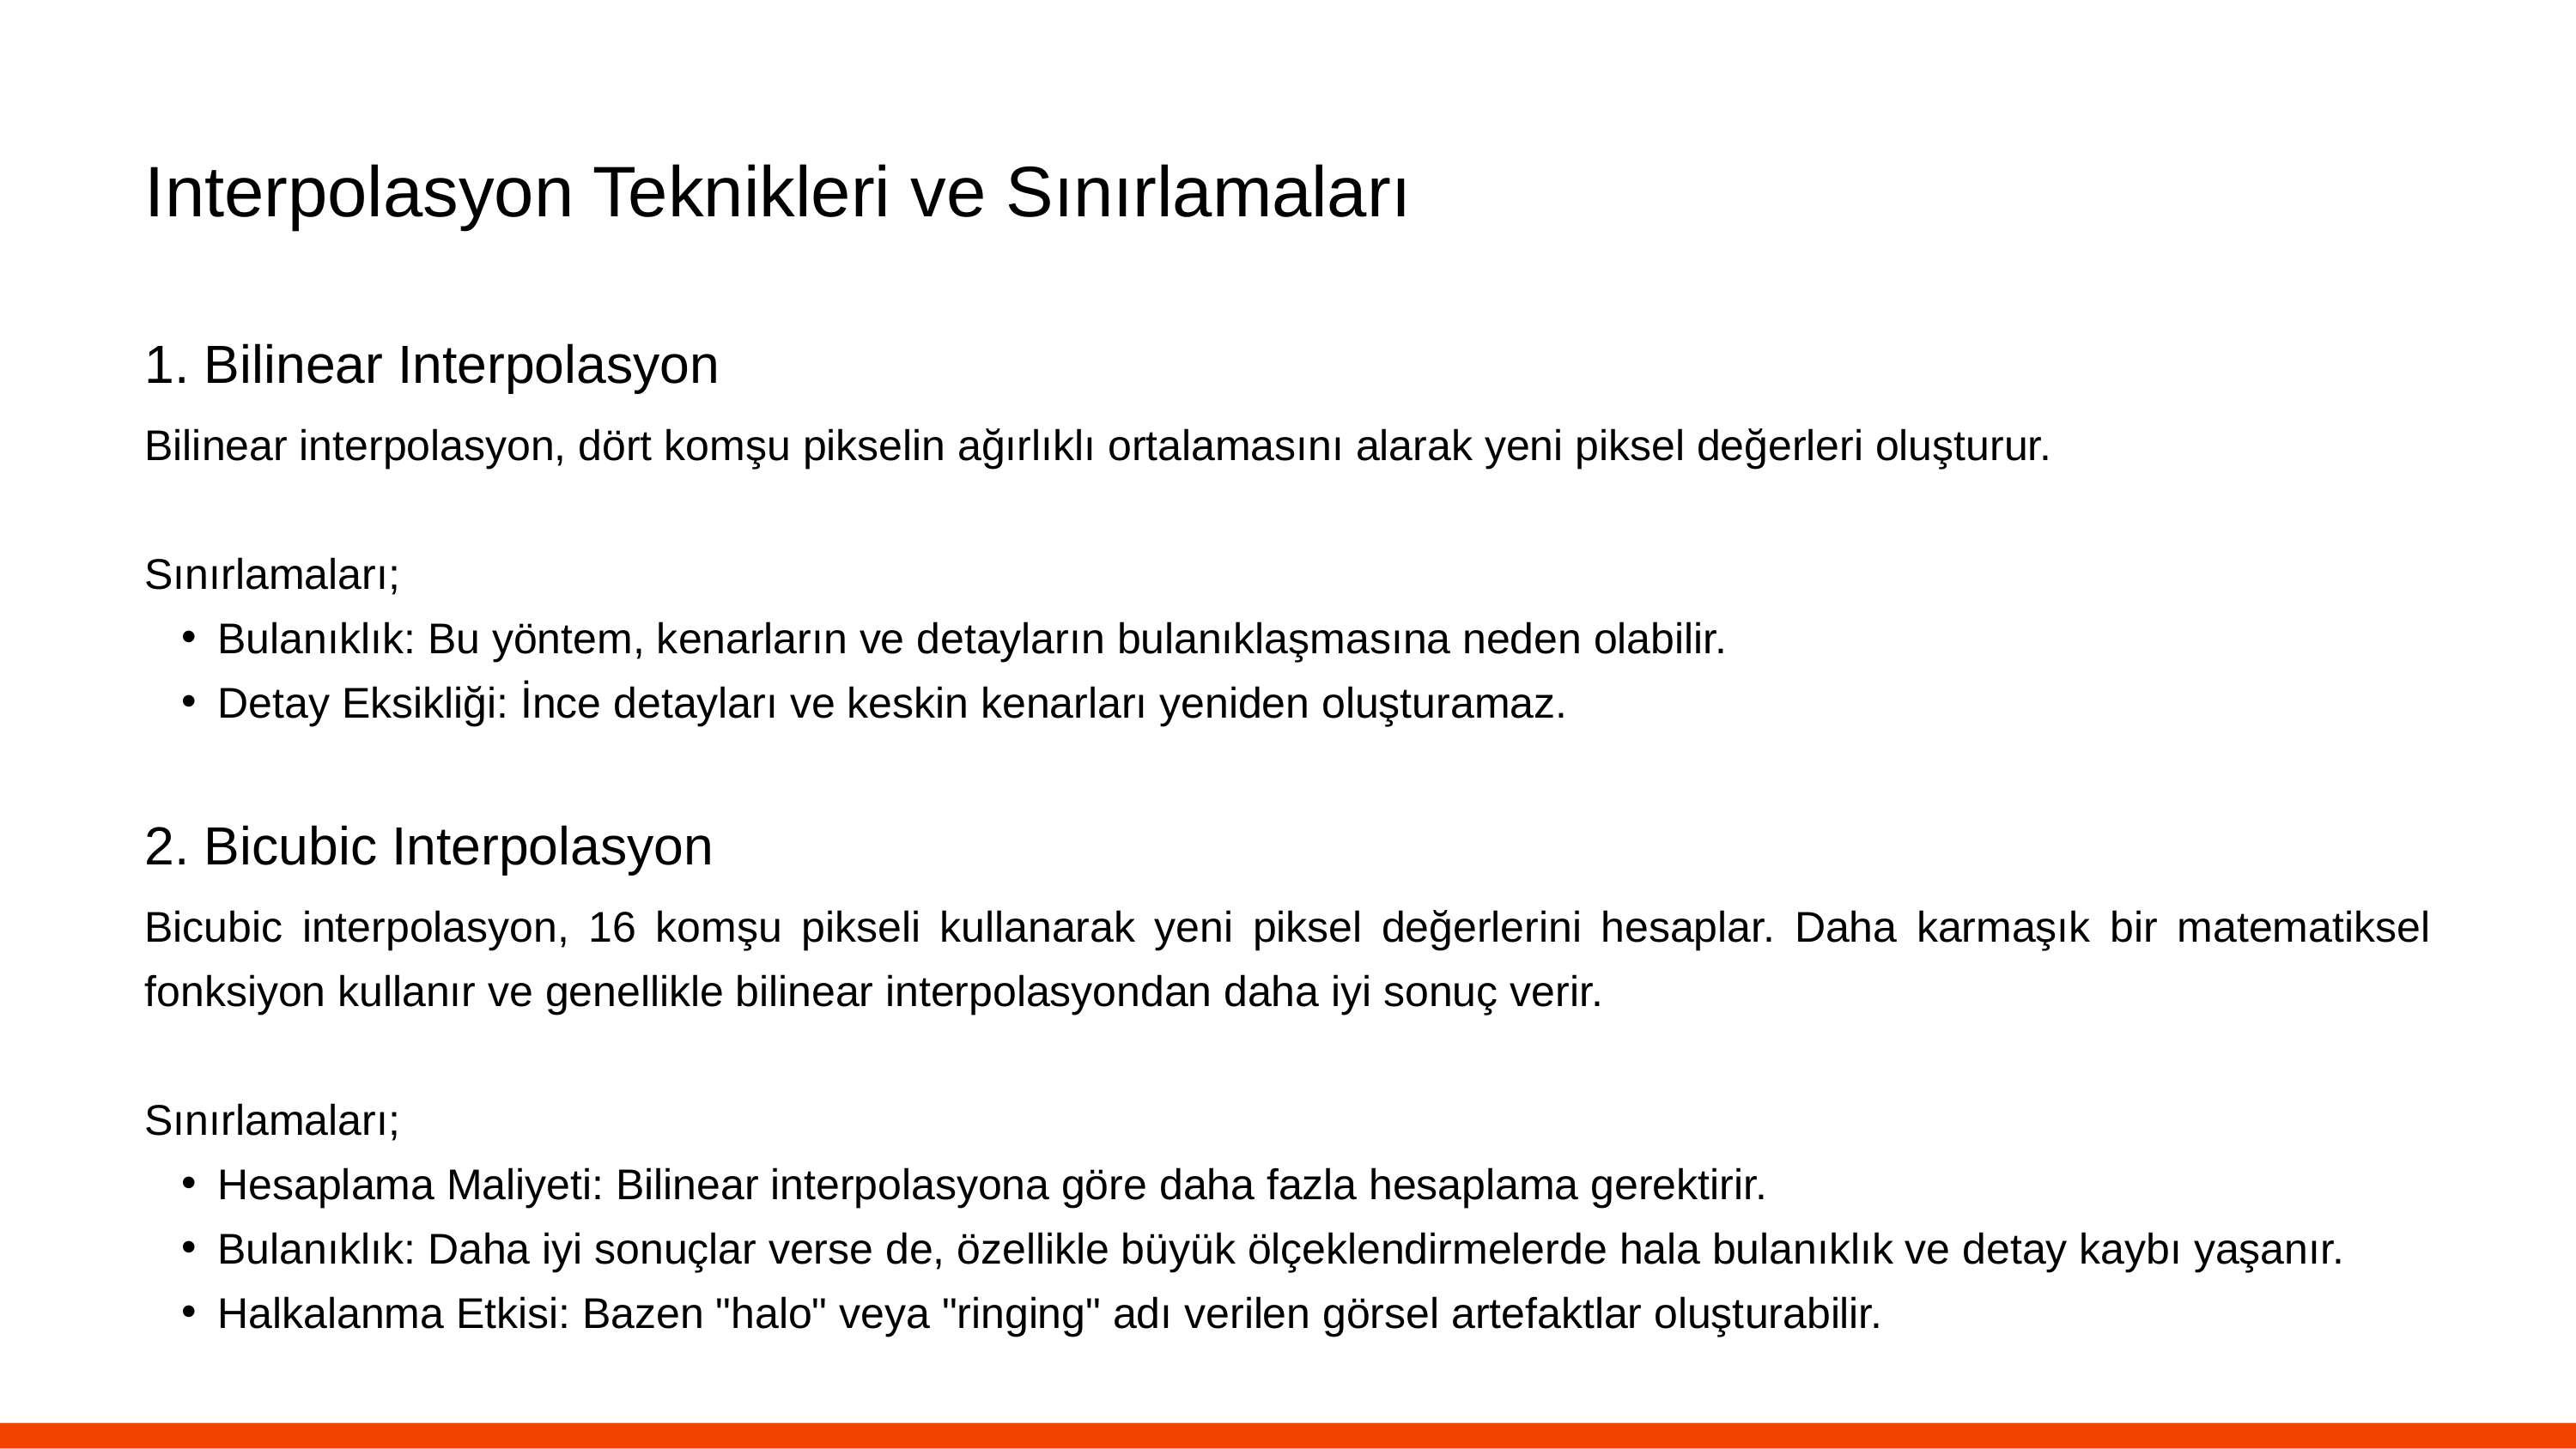

Interpolasyon Teknikleri ve Sınırlamaları
1. Bilinear Interpolasyon
Bilinear interpolasyon, dört komşu pikselin ağırlıklı ortalamasını alarak yeni piksel değerleri oluşturur.

Sınırlamaları;
Bulanıklık: Bu yöntem, kenarların ve detayların bulanıklaşmasına neden olabilir.
Detay Eksikliği: İnce detayları ve keskin kenarları yeniden oluşturamaz.
2. Bicubic Interpolasyon
Bicubic interpolasyon, 16 komşu pikseli kullanarak yeni piksel değerlerini hesaplar. Daha karmaşık bir matematiksel fonksiyon kullanır ve genellikle bilinear interpolasyondan daha iyi sonuç verir.

Sınırlamaları;
Hesaplama Maliyeti: Bilinear interpolasyona göre daha fazla hesaplama gerektirir.
Bulanıklık: Daha iyi sonuçlar verse de, özellikle büyük ölçeklendirmelerde hala bulanıklık ve detay kaybı yaşanır.
Halkalanma Etkisi: Bazen "halo" veya "ringing" adı verilen görsel artefaktlar oluşturabilir.